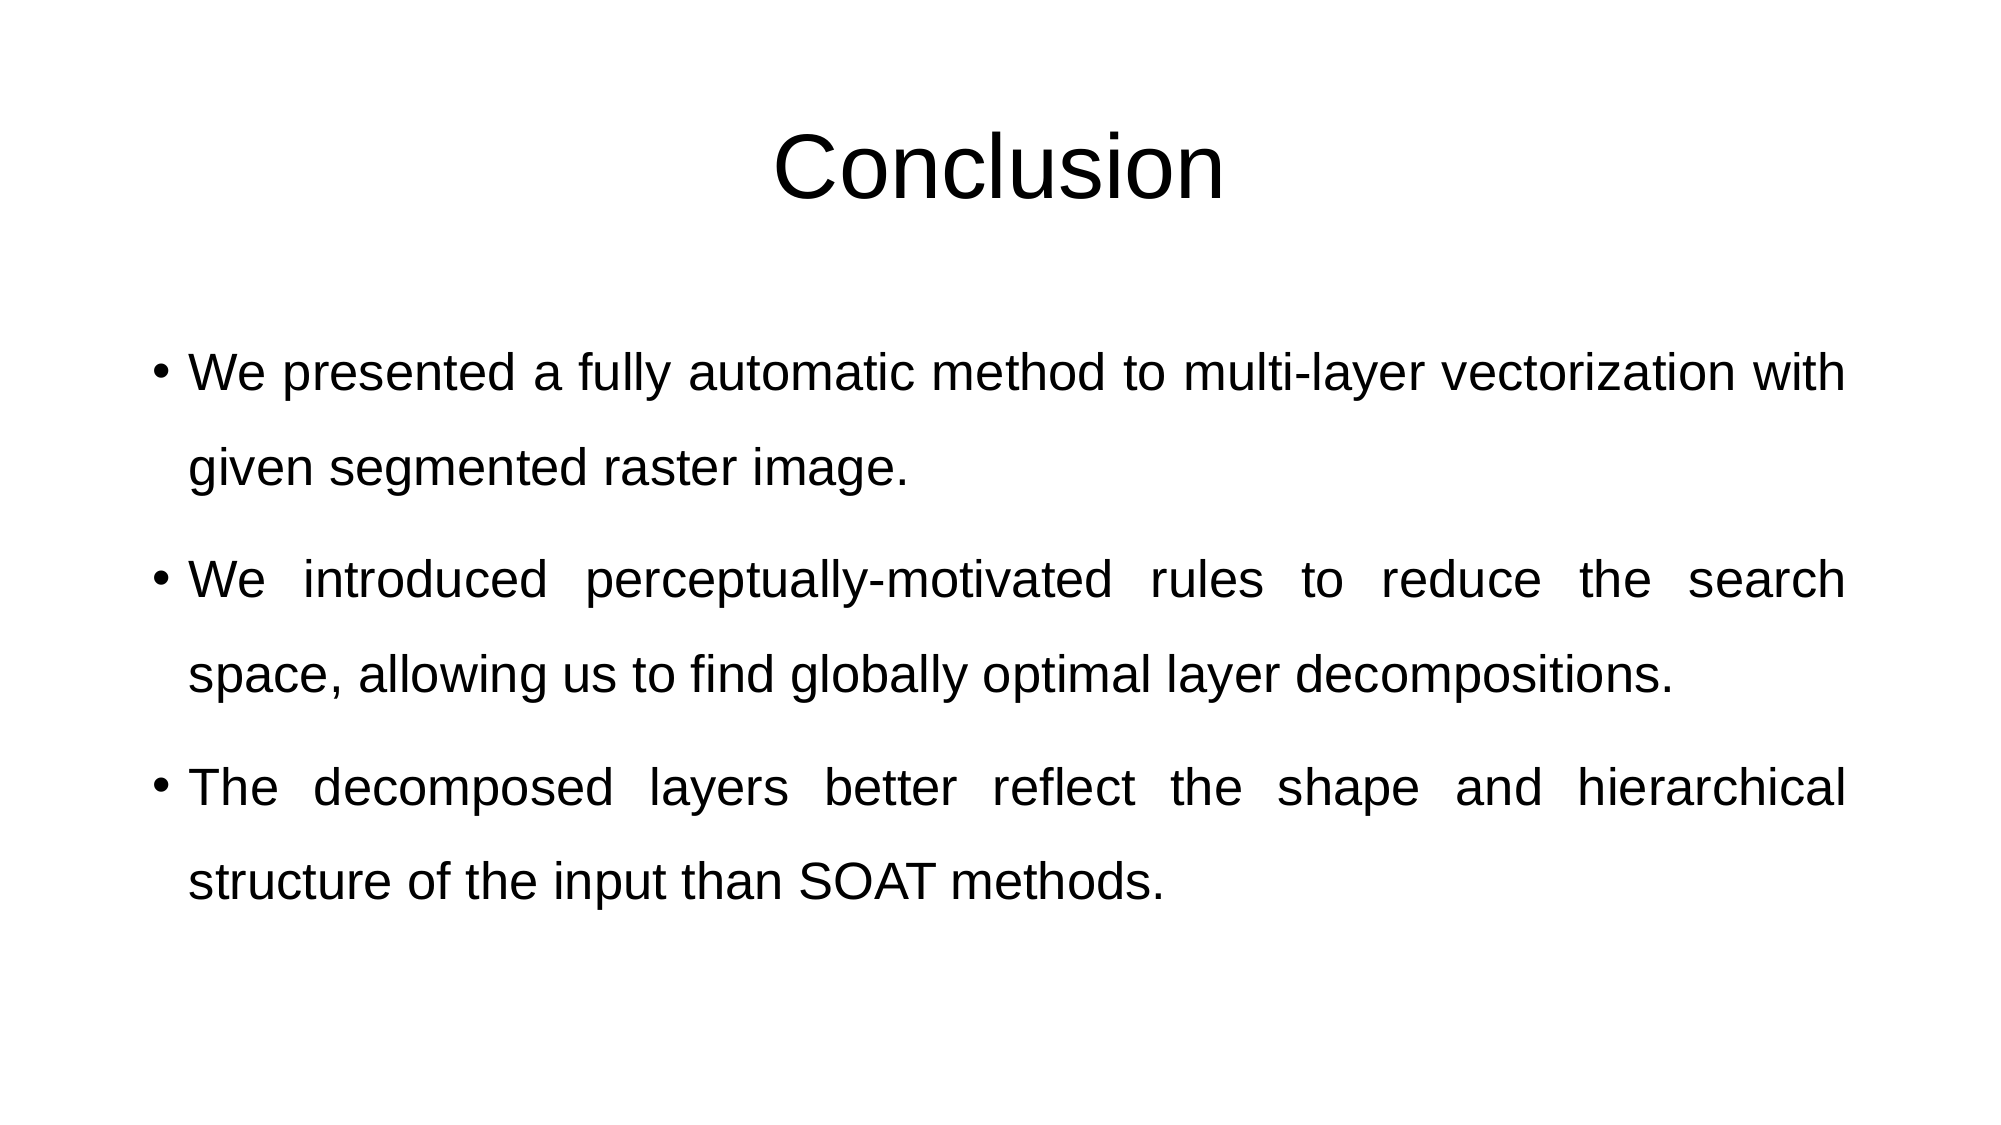

# Conclusion
We presented a fully automatic method to multi-layer vectorization with given segmented raster image.
We introduced perceptually-motivated rules to reduce the search space, allowing us to find globally optimal layer decompositions.
The decomposed layers better reflect the shape and hierarchical structure of the input than SOAT methods.